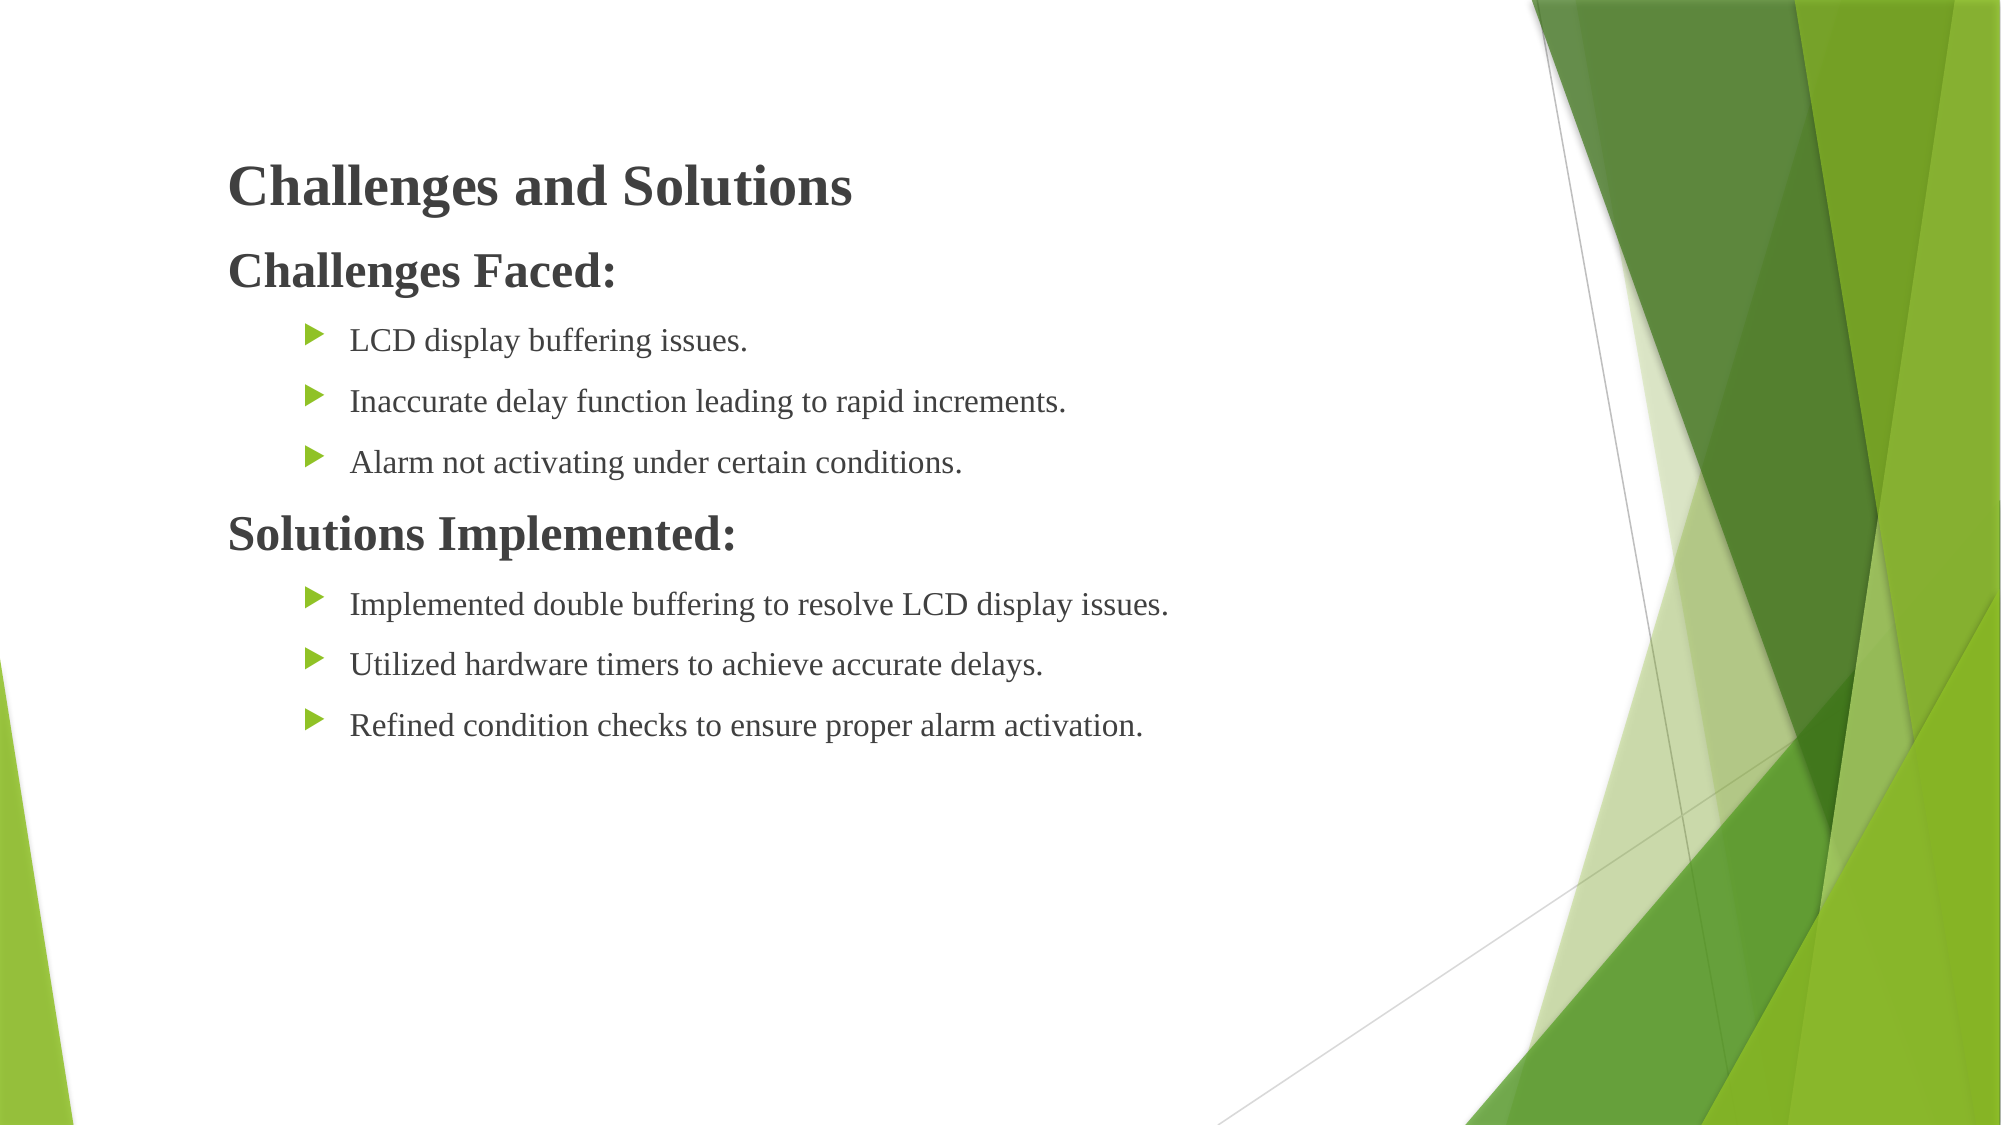

Challenges and Solutions
Challenges Faced:
LCD display buffering issues.
Inaccurate delay function leading to rapid increments.
Alarm not activating under certain conditions.
Solutions Implemented:
Implemented double buffering to resolve LCD display issues.
Utilized hardware timers to achieve accurate delays.
Refined condition checks to ensure proper alarm activation.